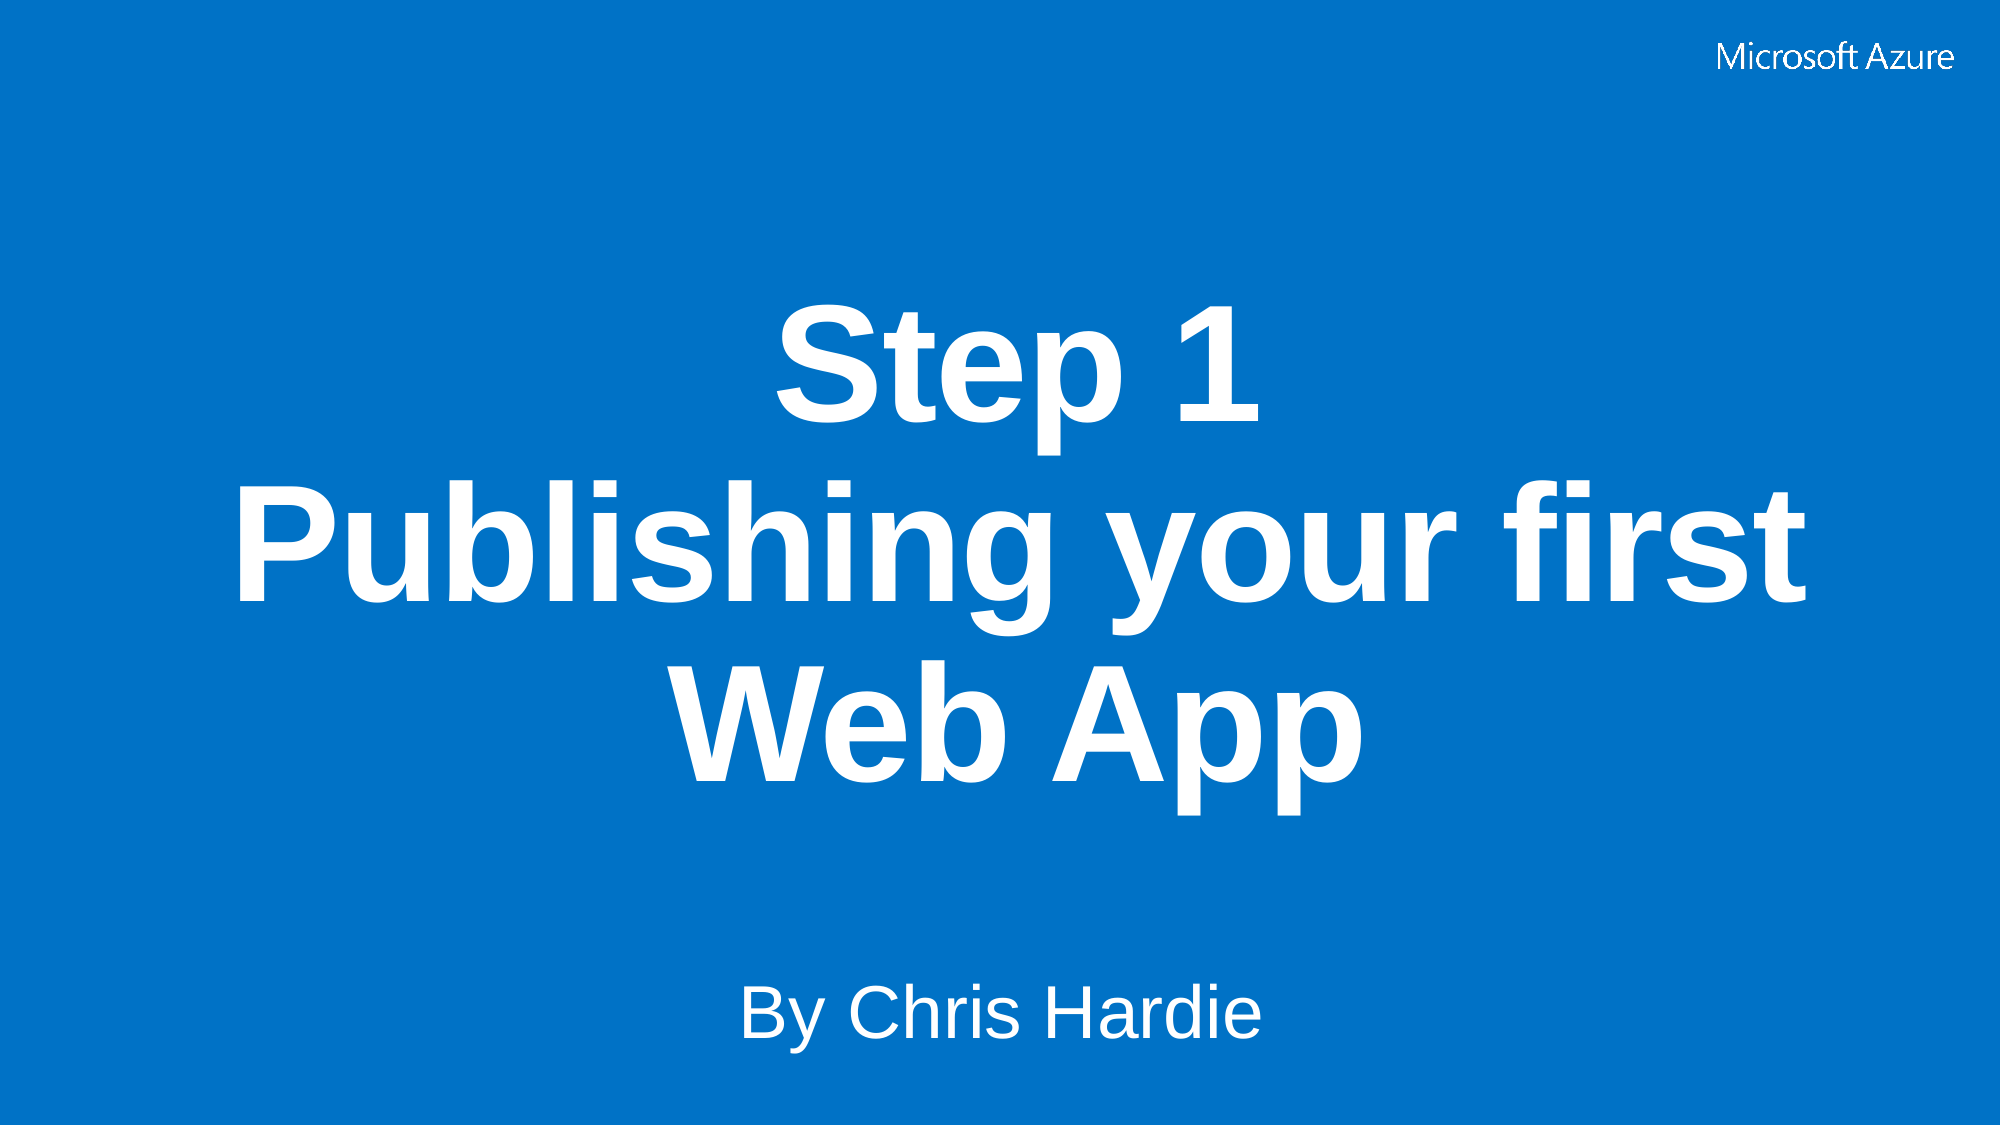

# Step 1 Publishing your first Web App
By Chris Hardie